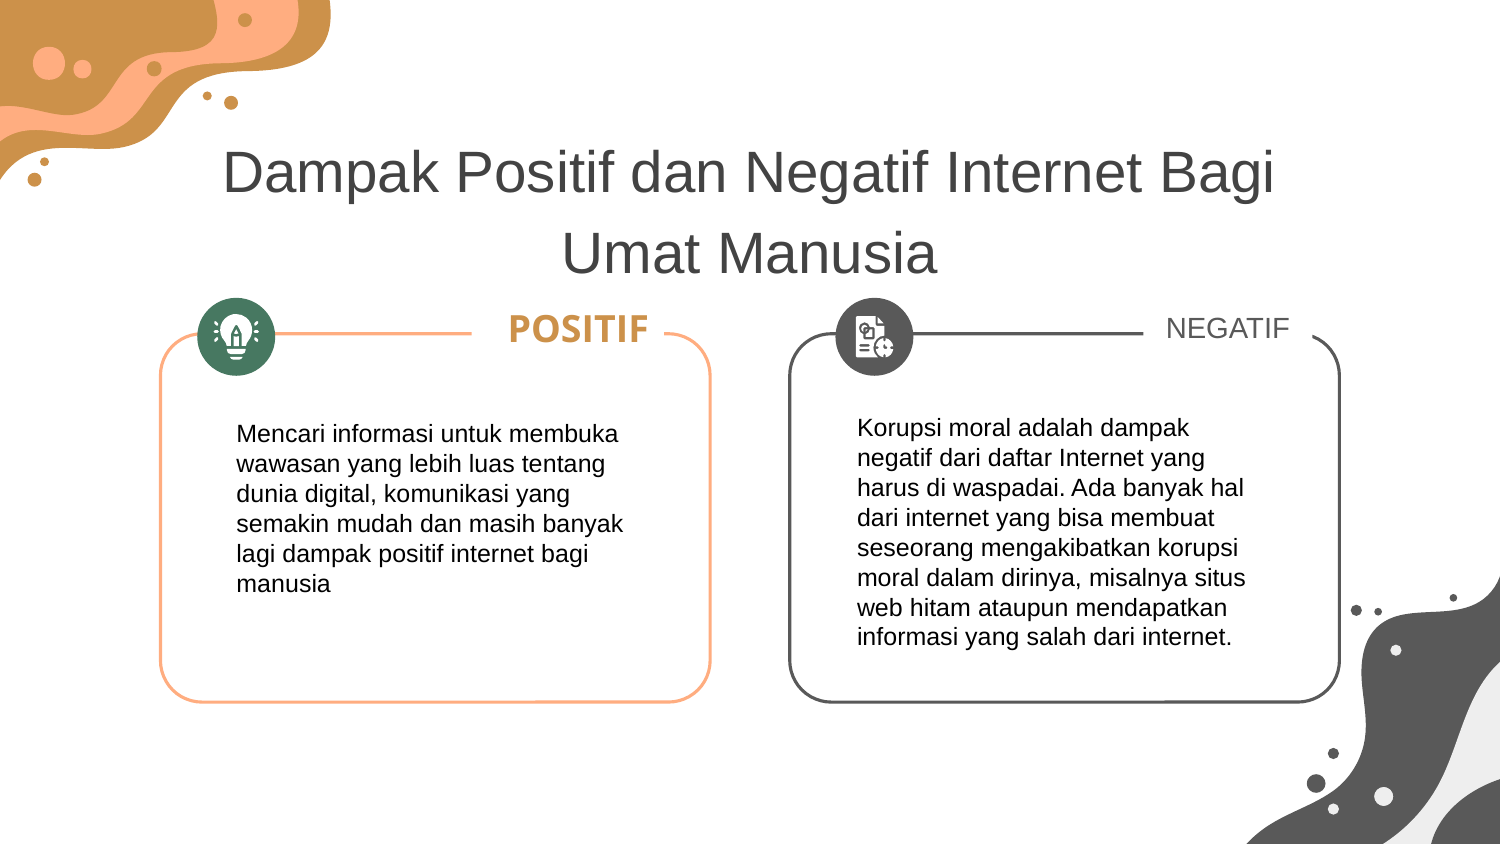

# Dampak Positif dan Negatif Internet Bagi Umat Manusia
POSITIF

NEGATIF
Korupsi moral adalah dampak negatif dari daftar Internet yang harus di waspadai. Ada banyak hal dari internet yang bisa membuat seseorang mengakibatkan korupsi moral dalam dirinya, misalnya situs web hitam ataupun mendapatkan informasi yang salah dari internet.
Mencari informasi untuk membuka wawasan yang lebih luas tentang dunia digital, komunikasi yang semakin mudah dan masih banyak lagi dampak positif internet bagi manusia